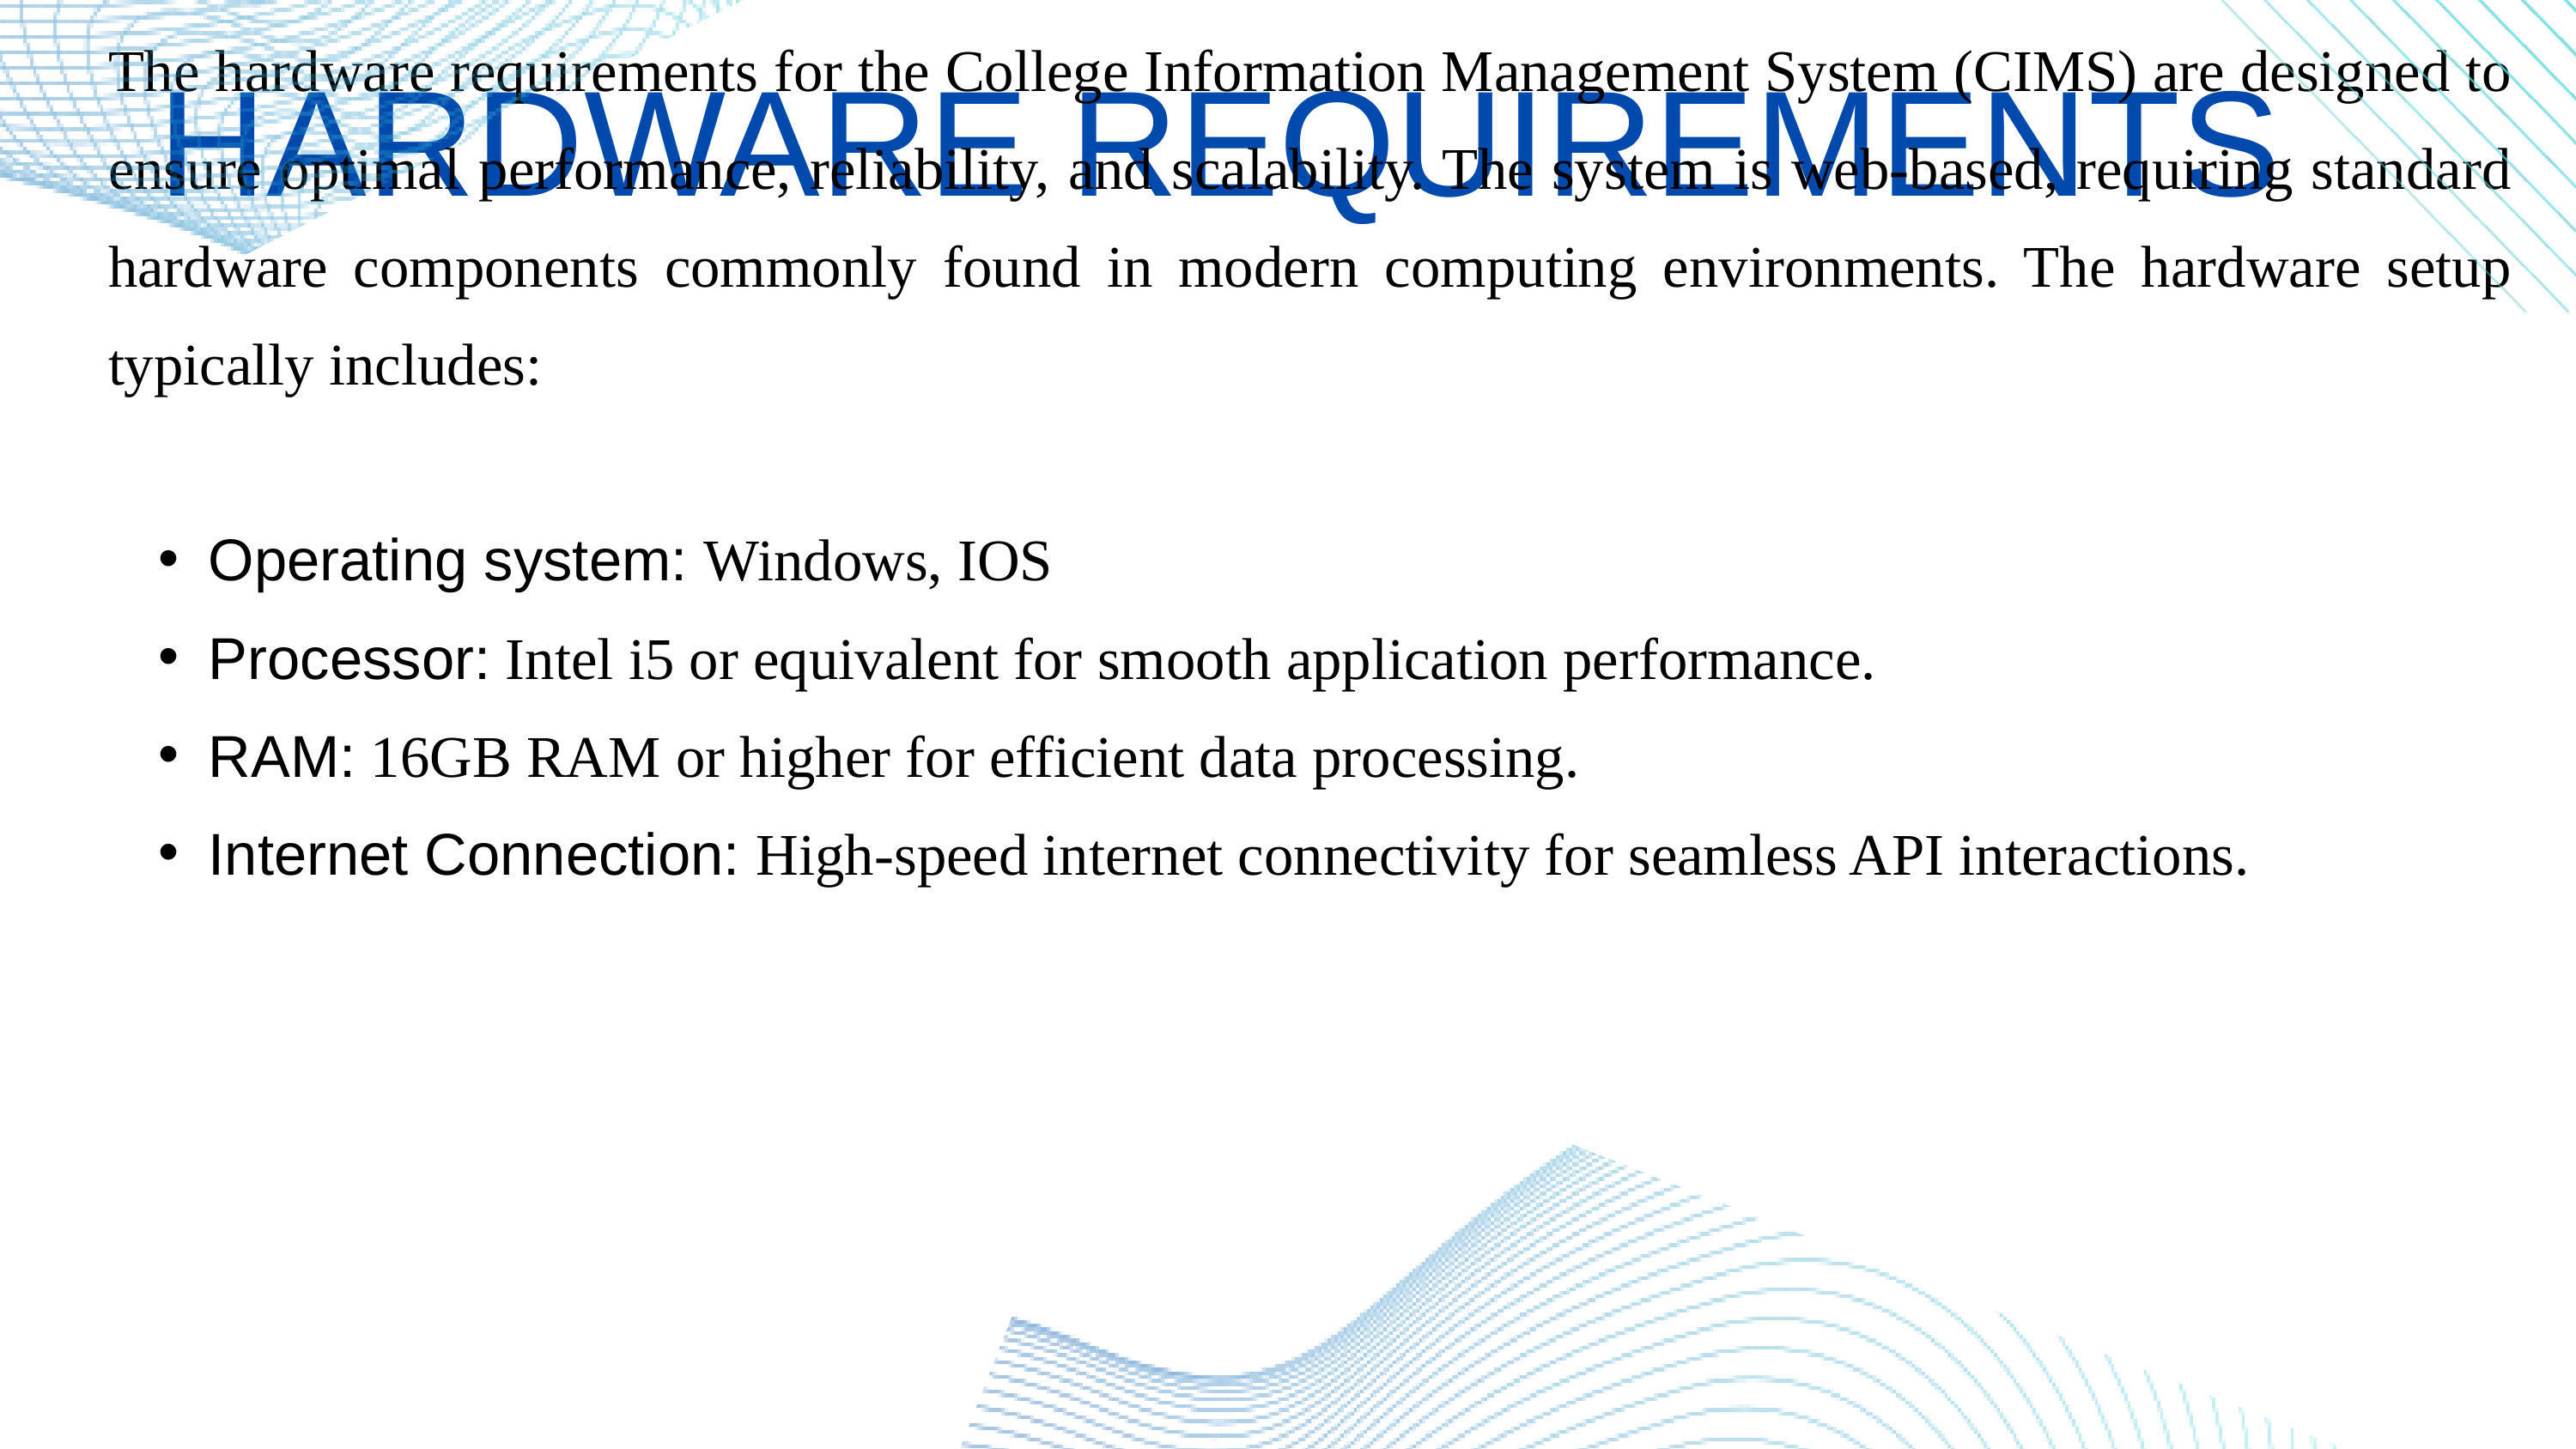

HARDWARE REQUIREMENTS

The hardware requirements for the College Information Management System (CIMS) are designed to ensure optimal performance, reliability, and scalability. The system is web-based, requiring standard hardware components commonly found in modern computing environments. The hardware setup typically includes:

Operating system: Windows, IOS
Processor: Intel i5 or equivalent for smooth application performance.
RAM: 16GB RAM or higher for efficient data processing.
Internet Connection: High-speed internet connectivity for seamless API interactions.